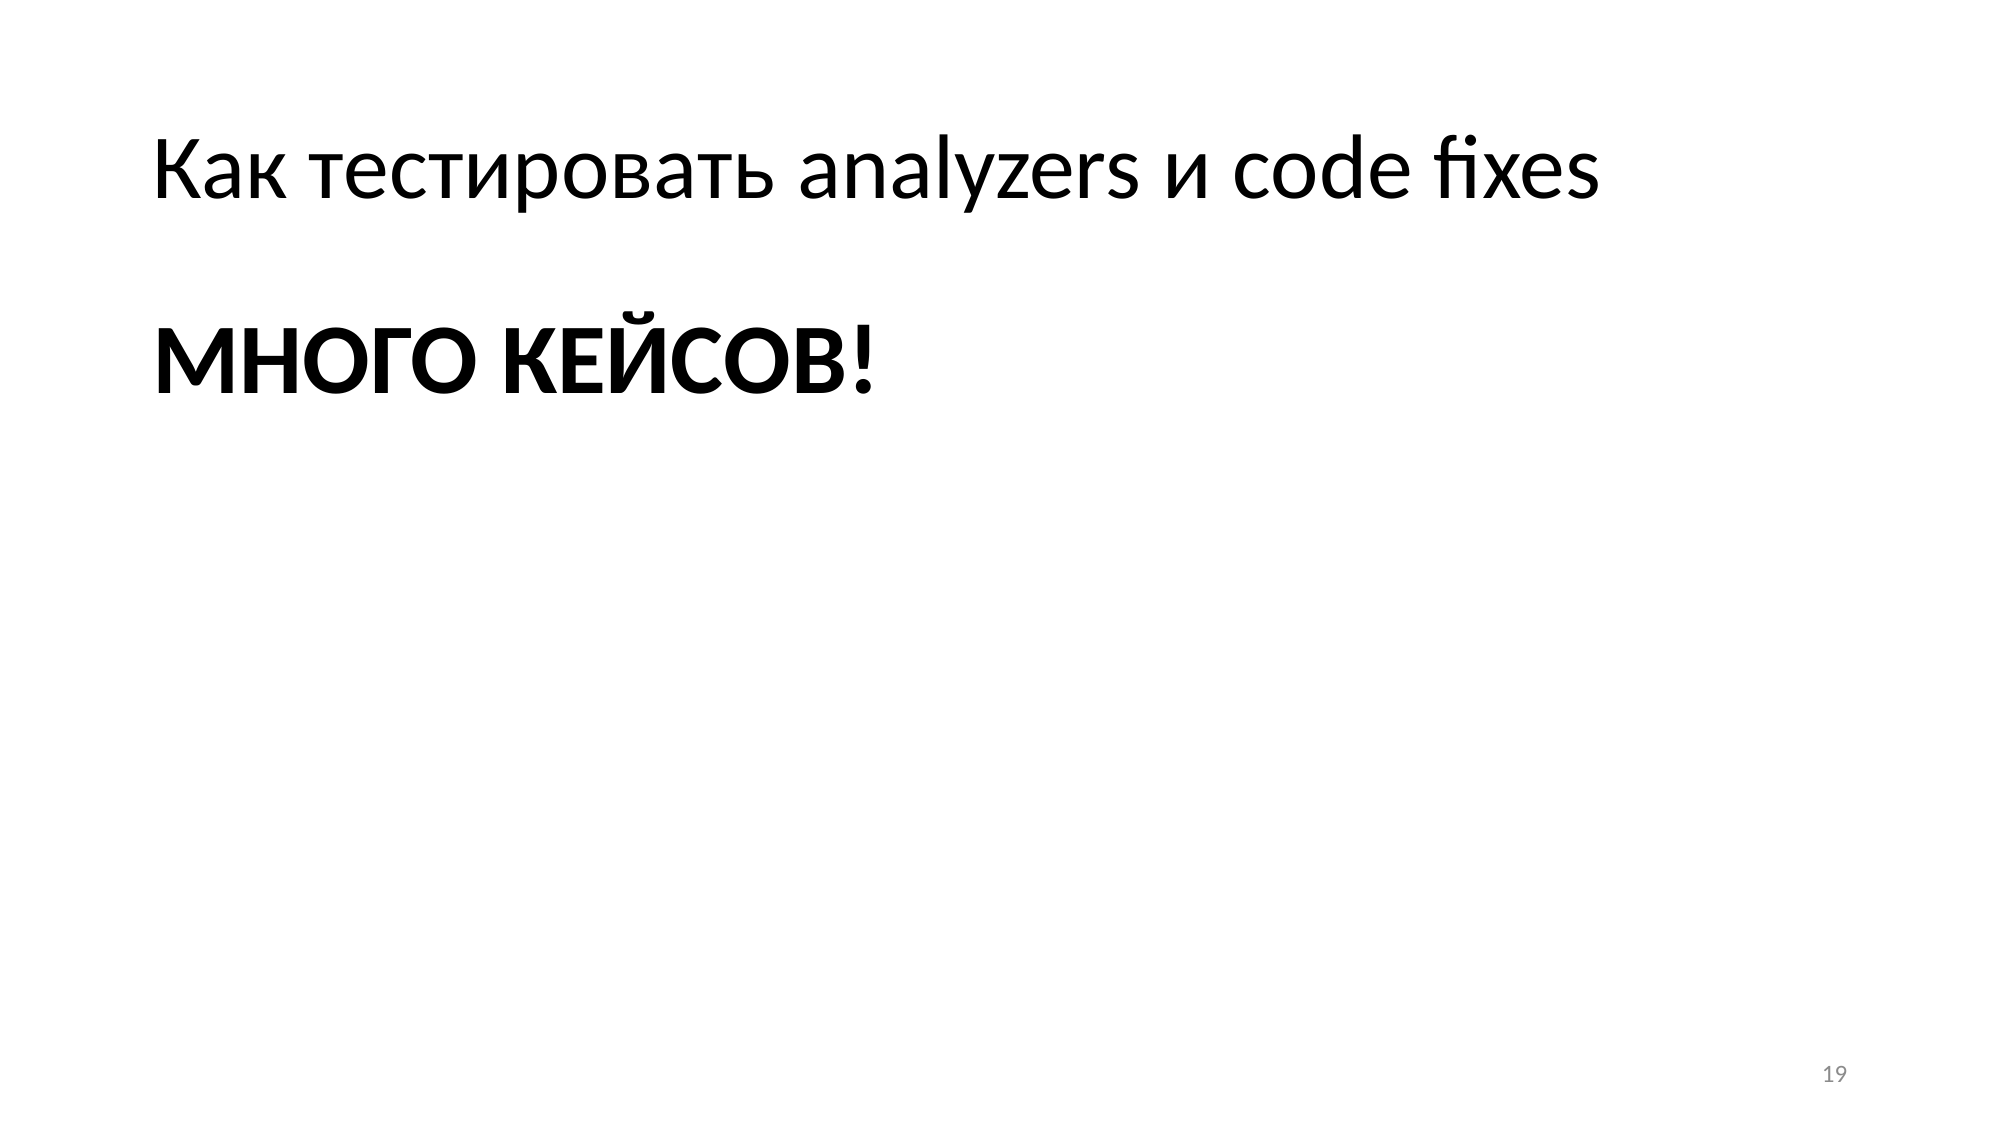

# Как тестировать analyzers и code fixes
МНОГО КЕЙСОВ!
19